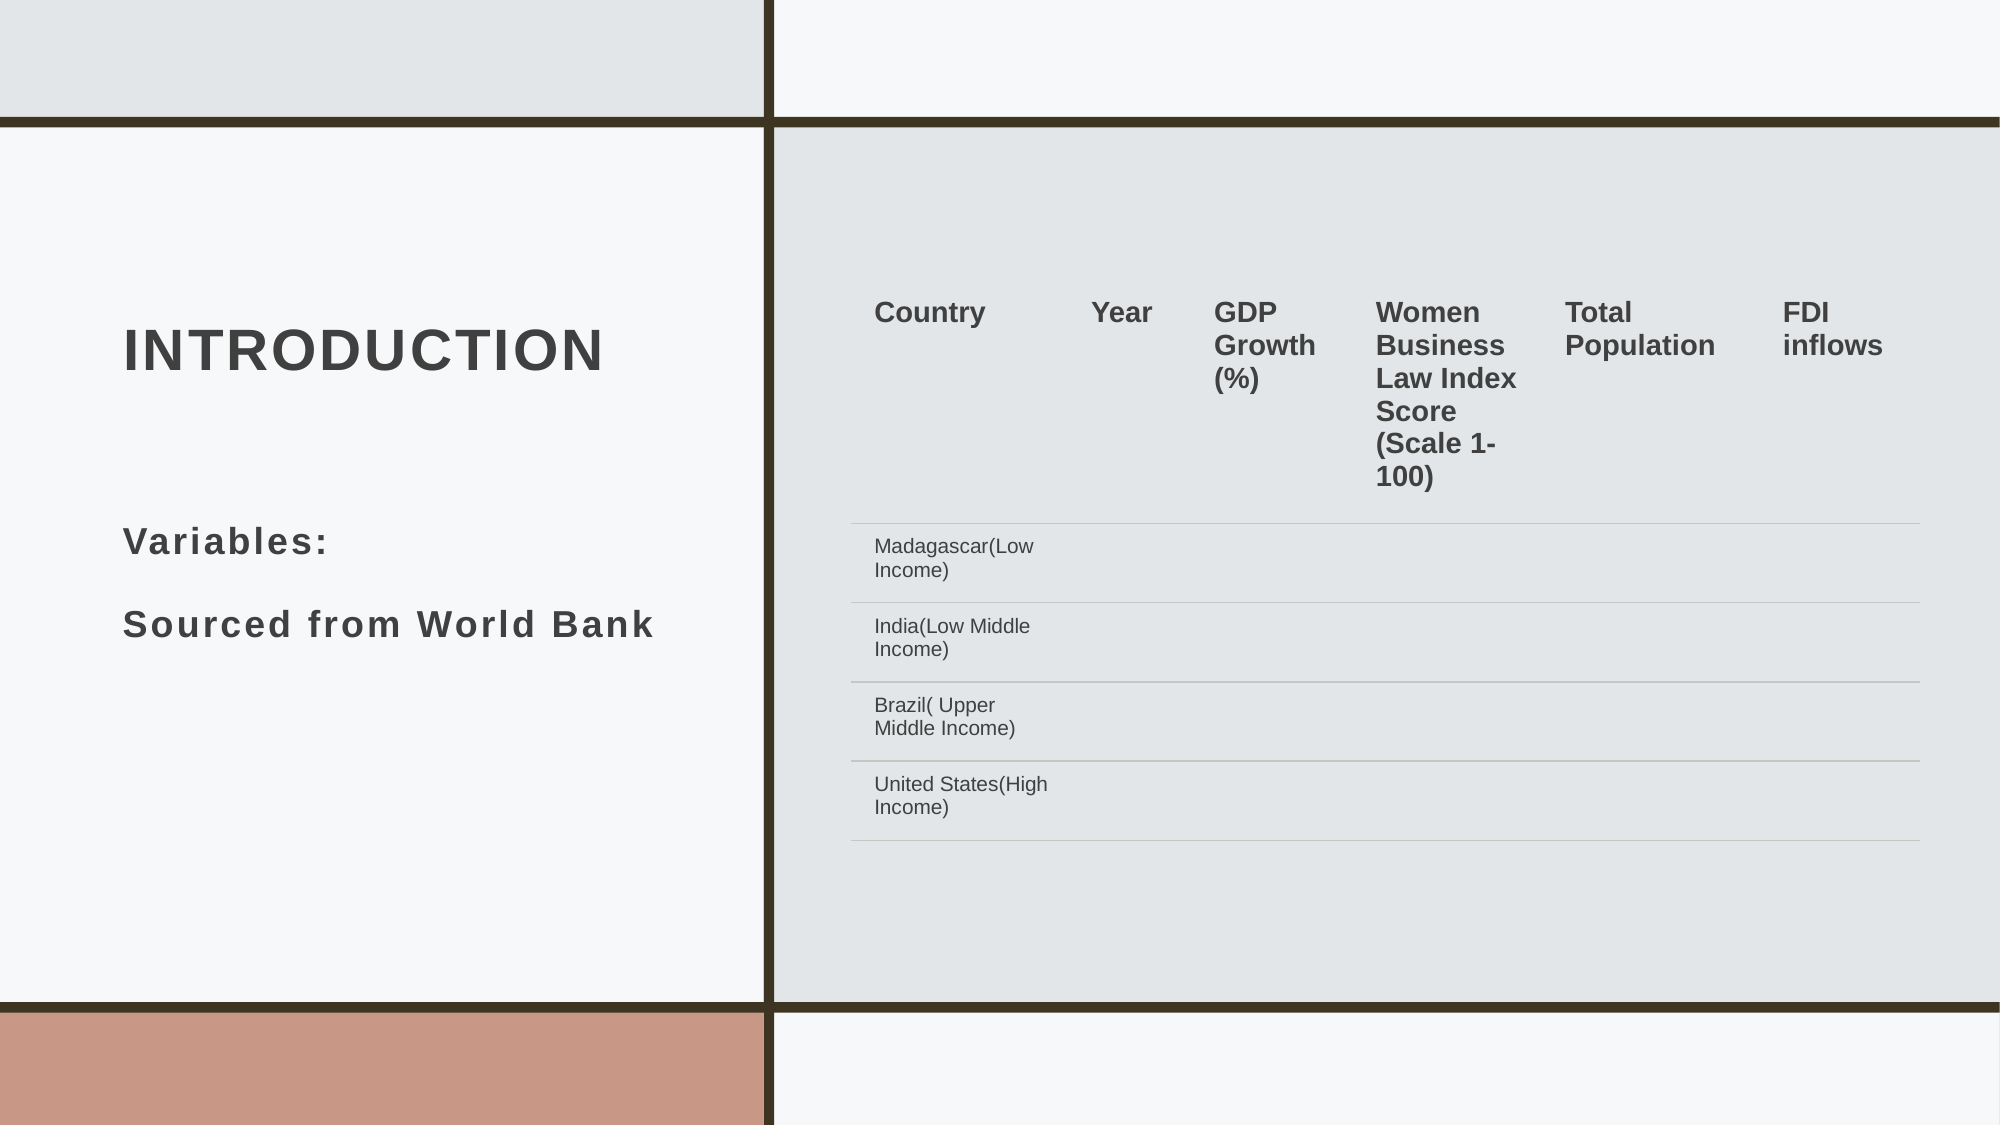

# INTRODUCTION
| Country | Year | GDP Growth (%) | Women Business Law Index Score (Scale 1-100) | Total Population | FDI inflows |
| --- | --- | --- | --- | --- | --- |
| Madagascar(Low Income) |  |  |  |  |  |
| India(Low Middle Income) |  |  |  |  |  |
| Brazil( Upper Middle Income) |  |  |  |  |  |
| United States(High Income) |  |  |  |  |  |
Variables:
Sourced from World Bank